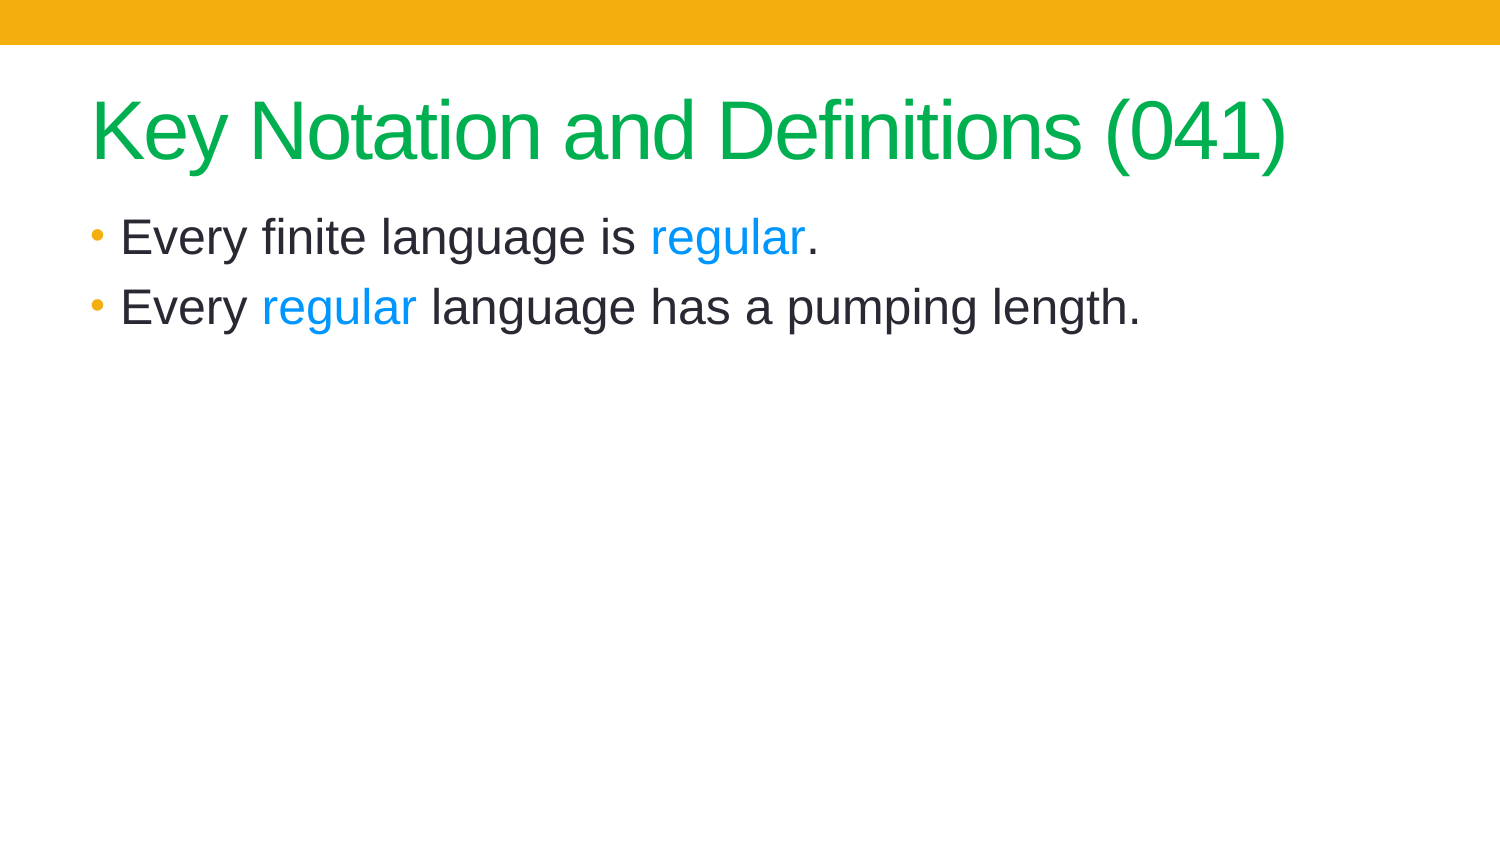

# Key Notation and Definitions (041)
Every finite language is regular.
Every regular language has a pumping length.